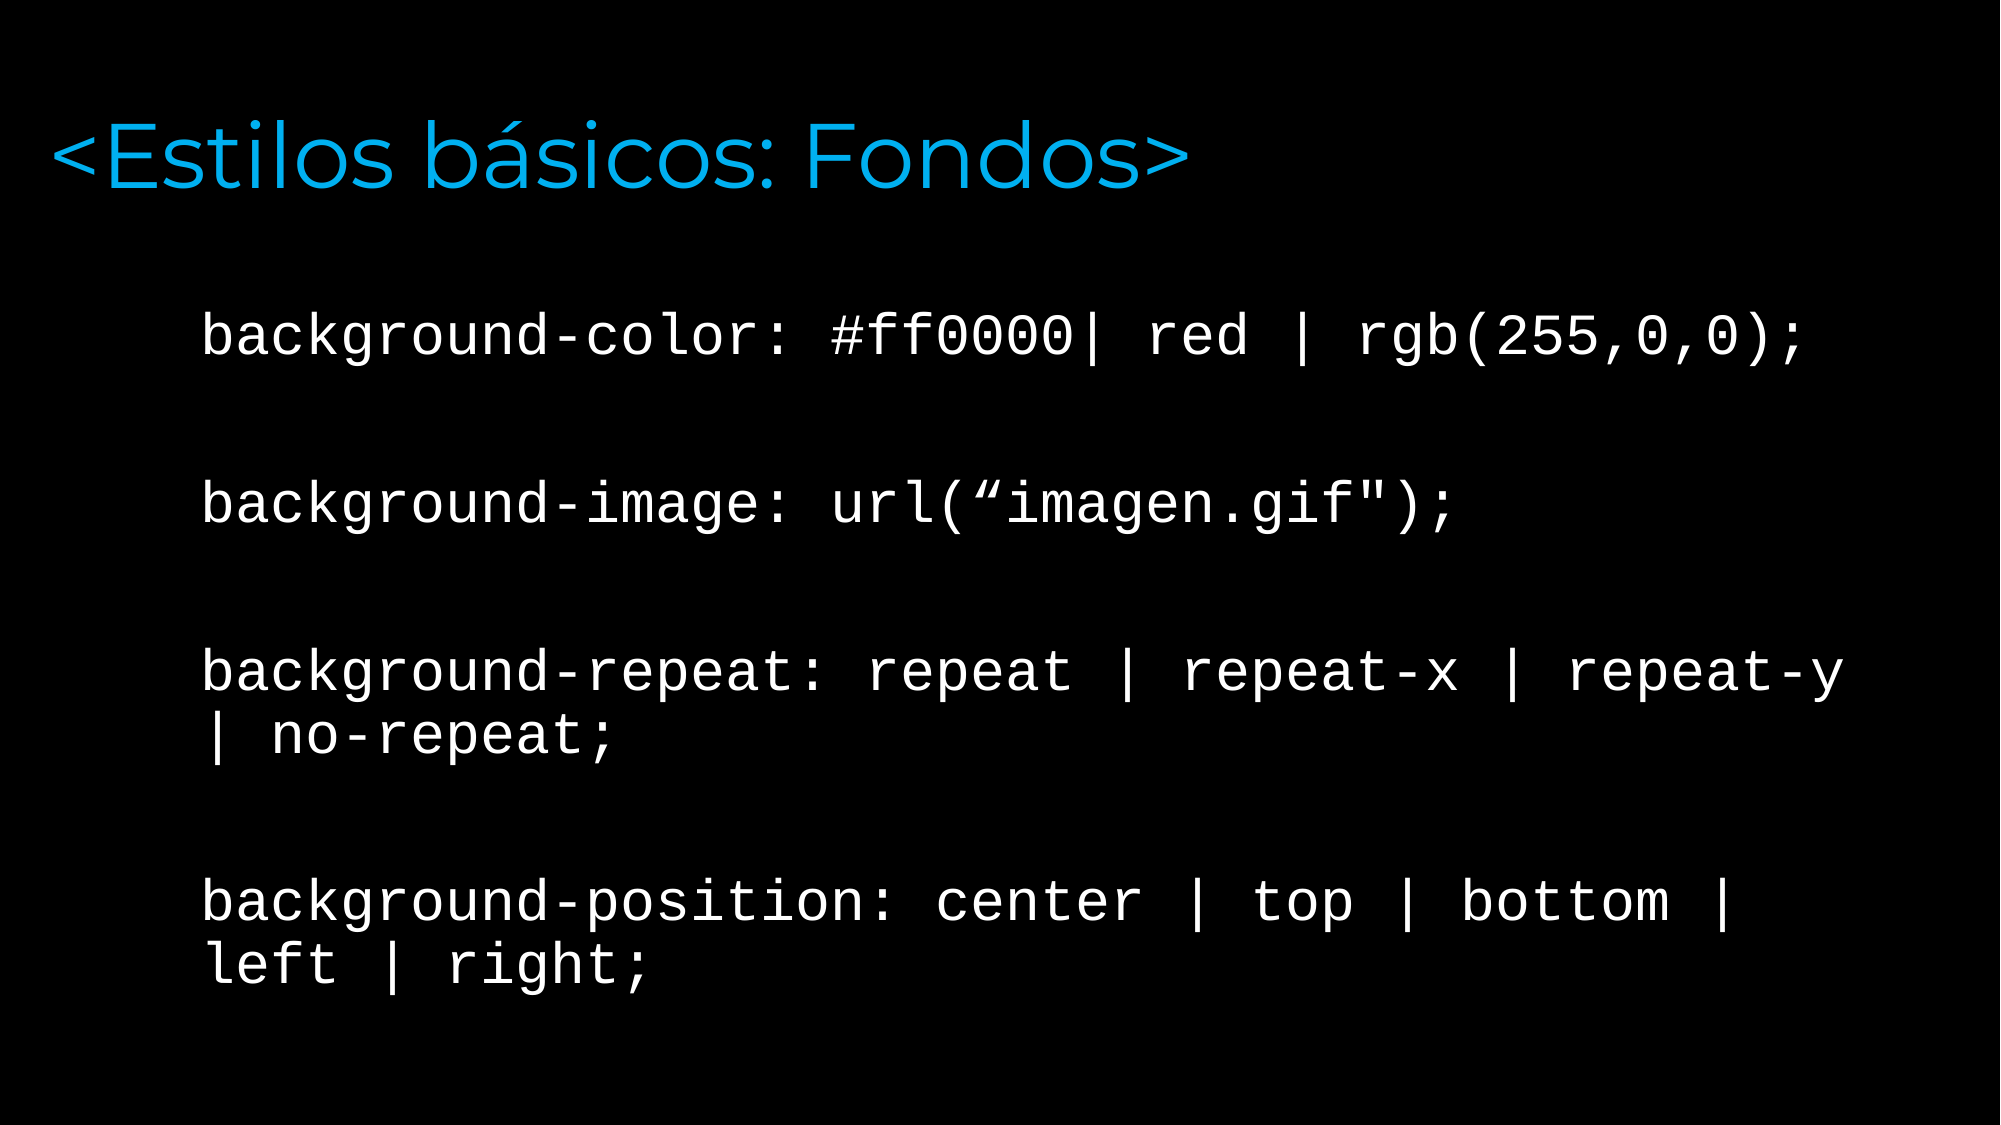

<Estilos básicos: Fondos>
background-color: #ff0000| red | rgb(255,0,0);

background-image: url(“imagen.gif");

background-repeat: repeat | repeat-x | repeat-y | no-repeat;

background-position: center | top | bottom | left | right;